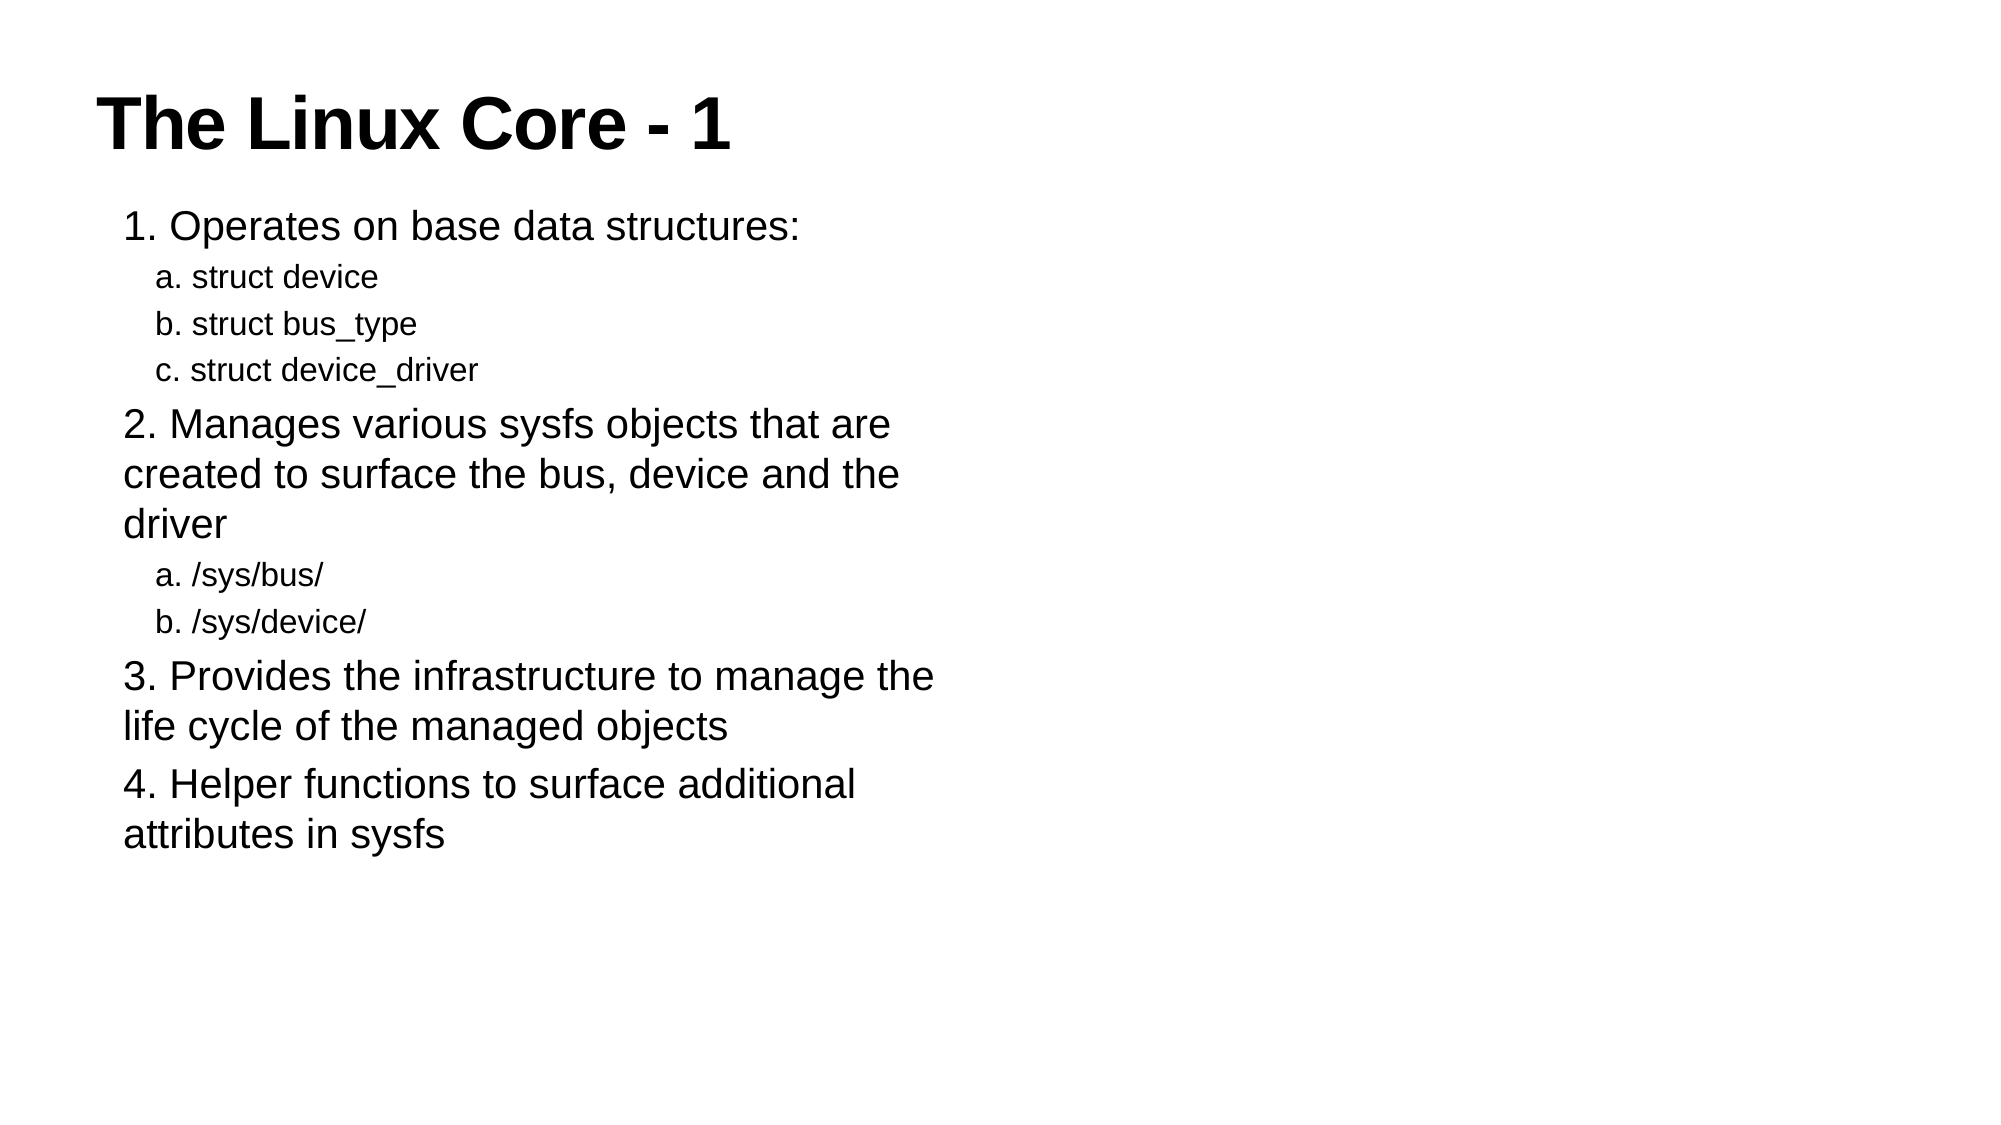

# The Linux Core - 1

1. Operates on base data structures:
a. struct device
b. struct bus_type
c. struct device_driver
2. Manages various sysfs objects that are created to surface the bus, device and the driver
a. /sys/bus/
b. /sys/device/
3. Provides the infrastructure to manage the life cycle of the managed objects
4. Helper functions to surface additional attributes in sysfs